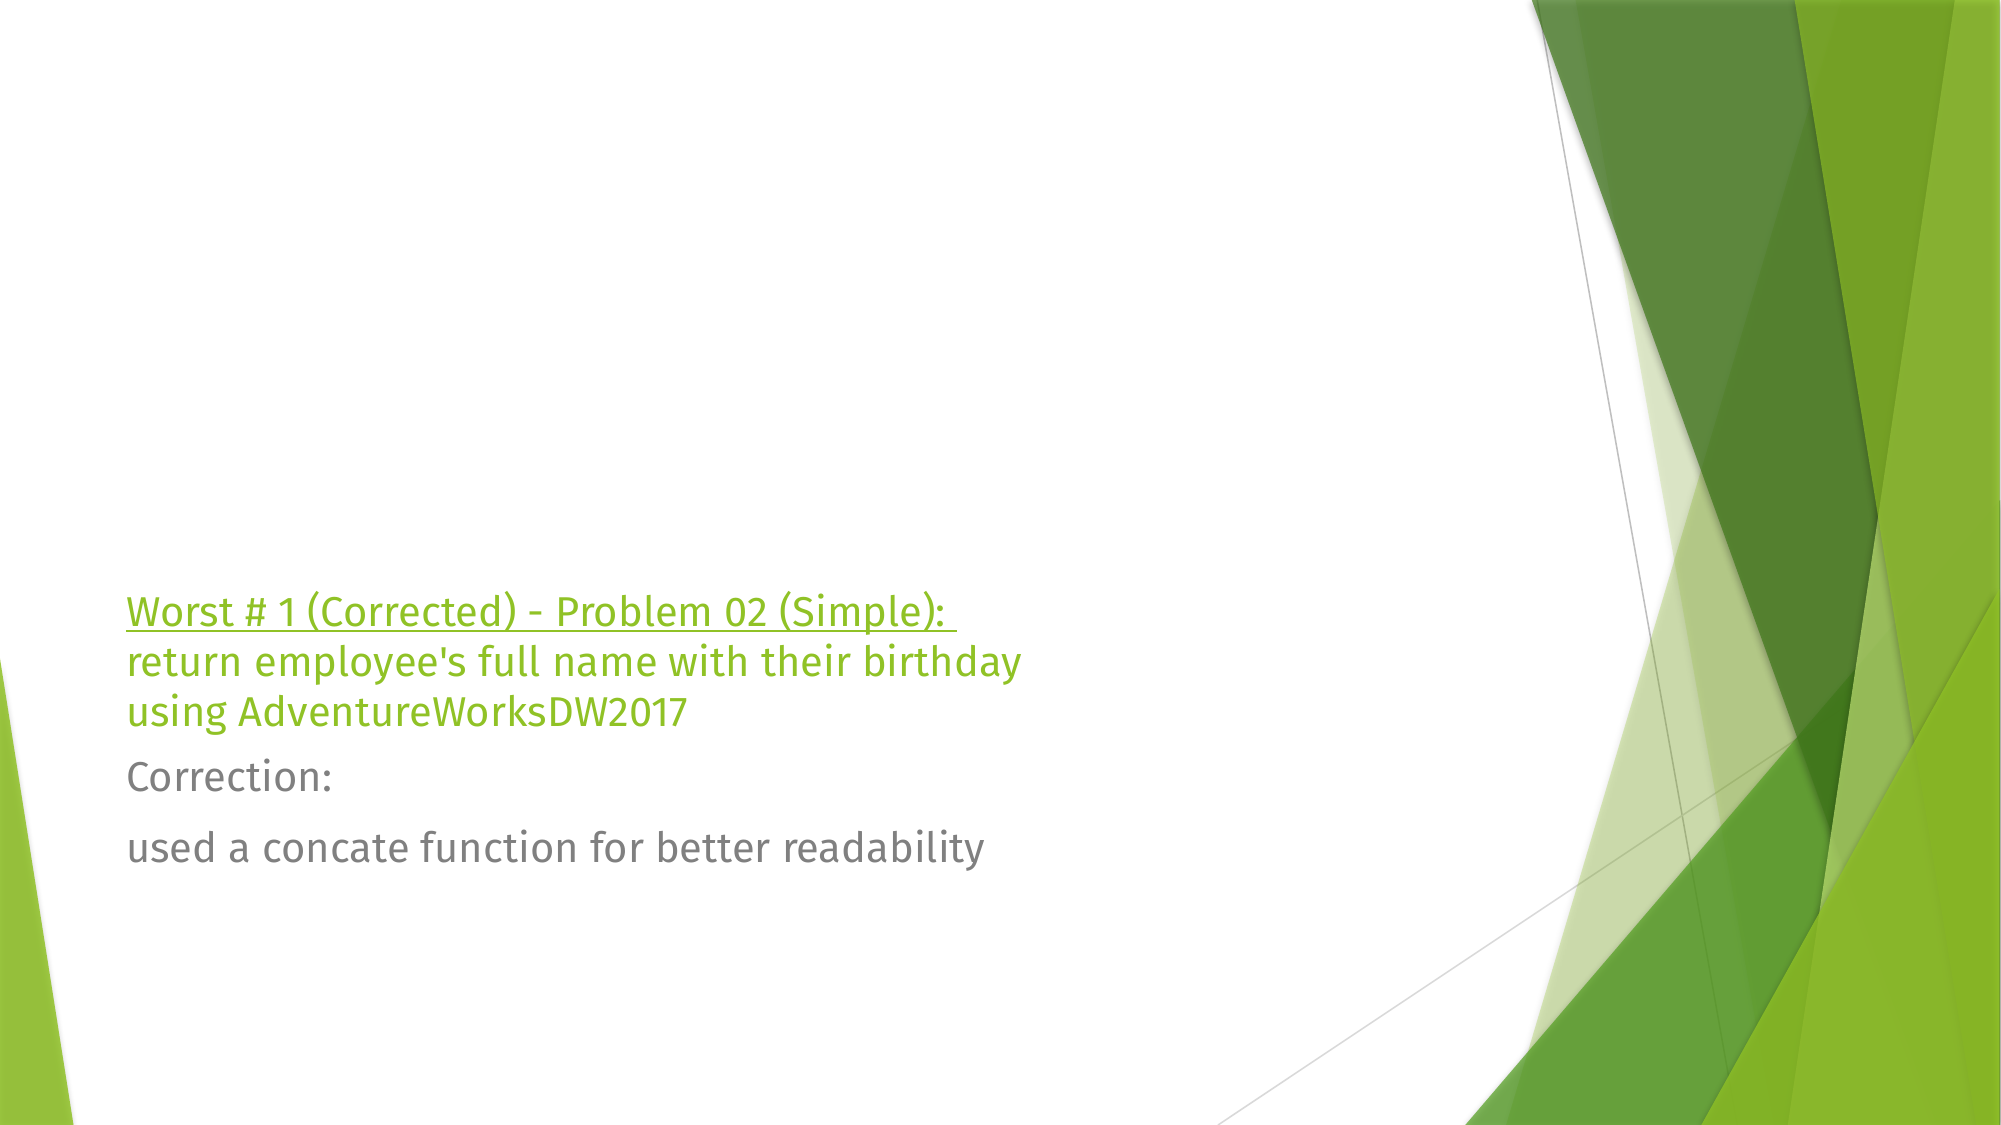

# Worst # 1 (Corrected) - Problem 02 (Simple): return employee's full name with their birthday
using AdventureWorksDW2017
Correction:
used a concate function for better readability